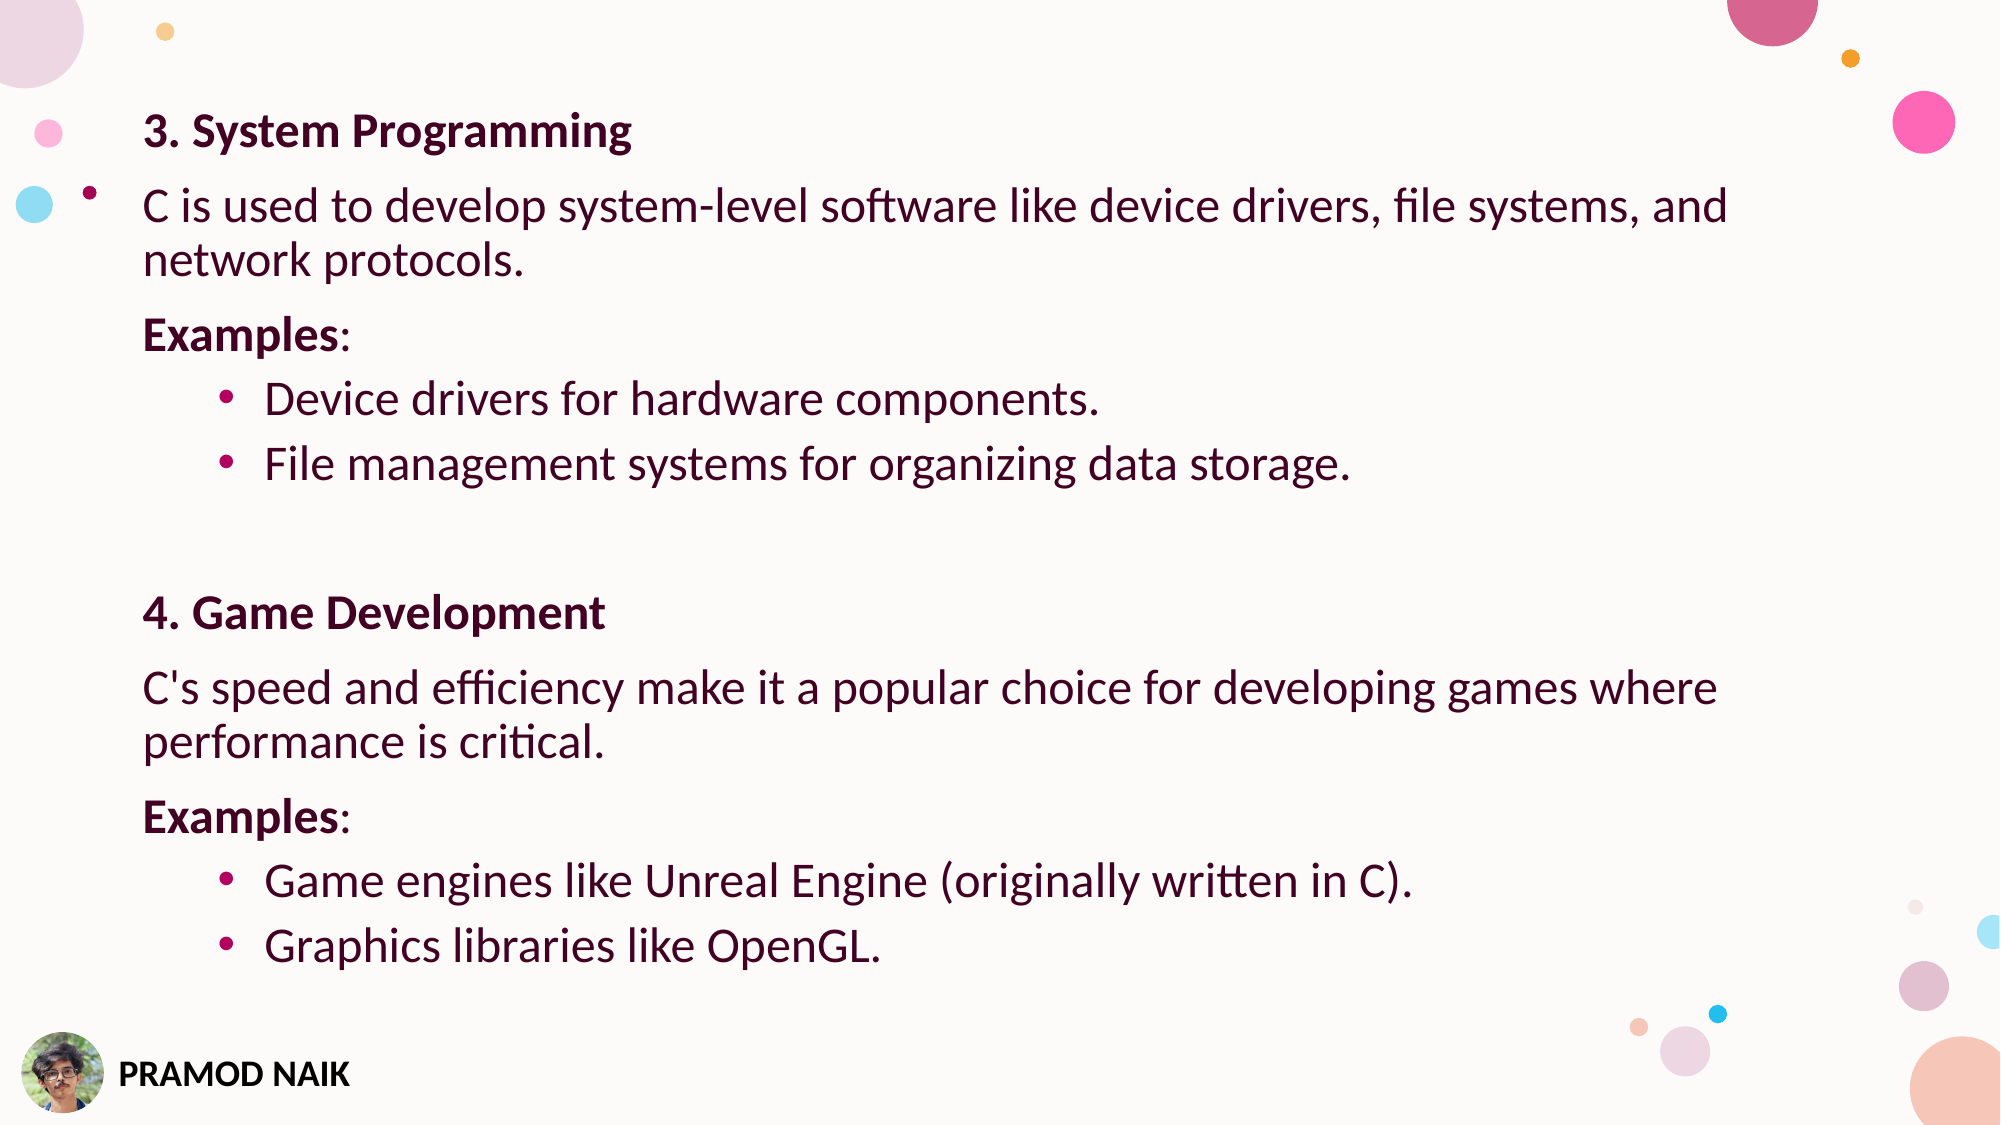

3. System Programming
C is used to develop system-level software like device drivers, file systems, and network protocols.
Examples:
Device drivers for hardware components.
File management systems for organizing data storage.

4. Game Development
C's speed and efficiency make it a popular choice for developing games where performance is critical.
Examples:
Game engines like Unreal Engine (originally written in C).
Graphics libraries like OpenGL.